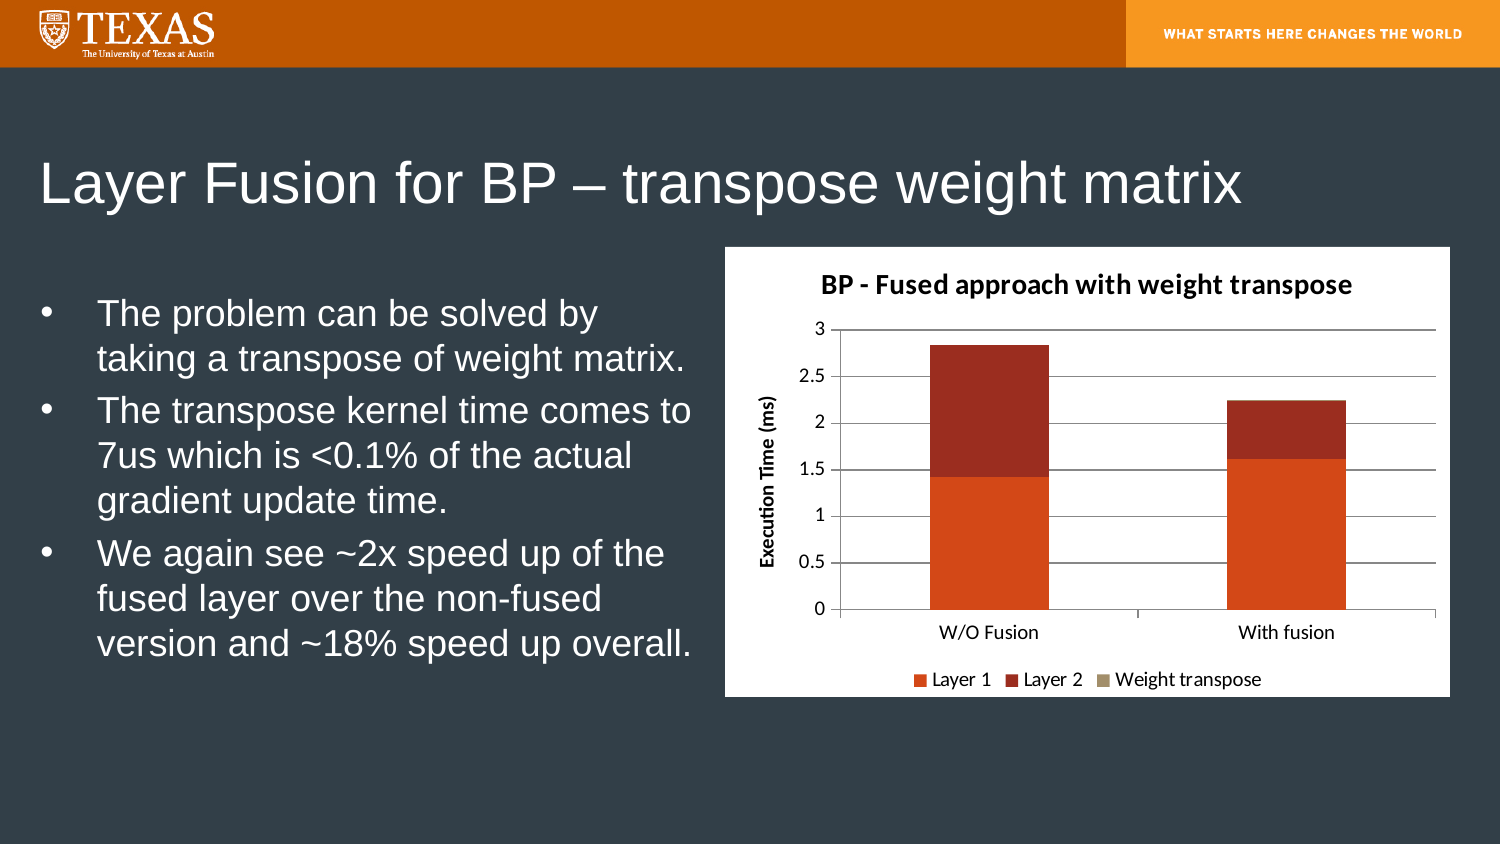

# Layer Fusion for BP – transpose weight matrix

### Chart: BP - Fused approach with weight transpose

| Category |  |  |  |
|---|---|---|---|
| W/O Fusion | 1.42 | 1.42 | None |
| With fusion | 1.62 | 0.619 | 0.007 |
The problem can be solved by taking a transpose of weight matrix.
The transpose kernel time comes to 7us which is <0.1% of the actual gradient update time.
We again see ~2x speed up of the fused layer over the non-fused version and ~18% speed up overall.